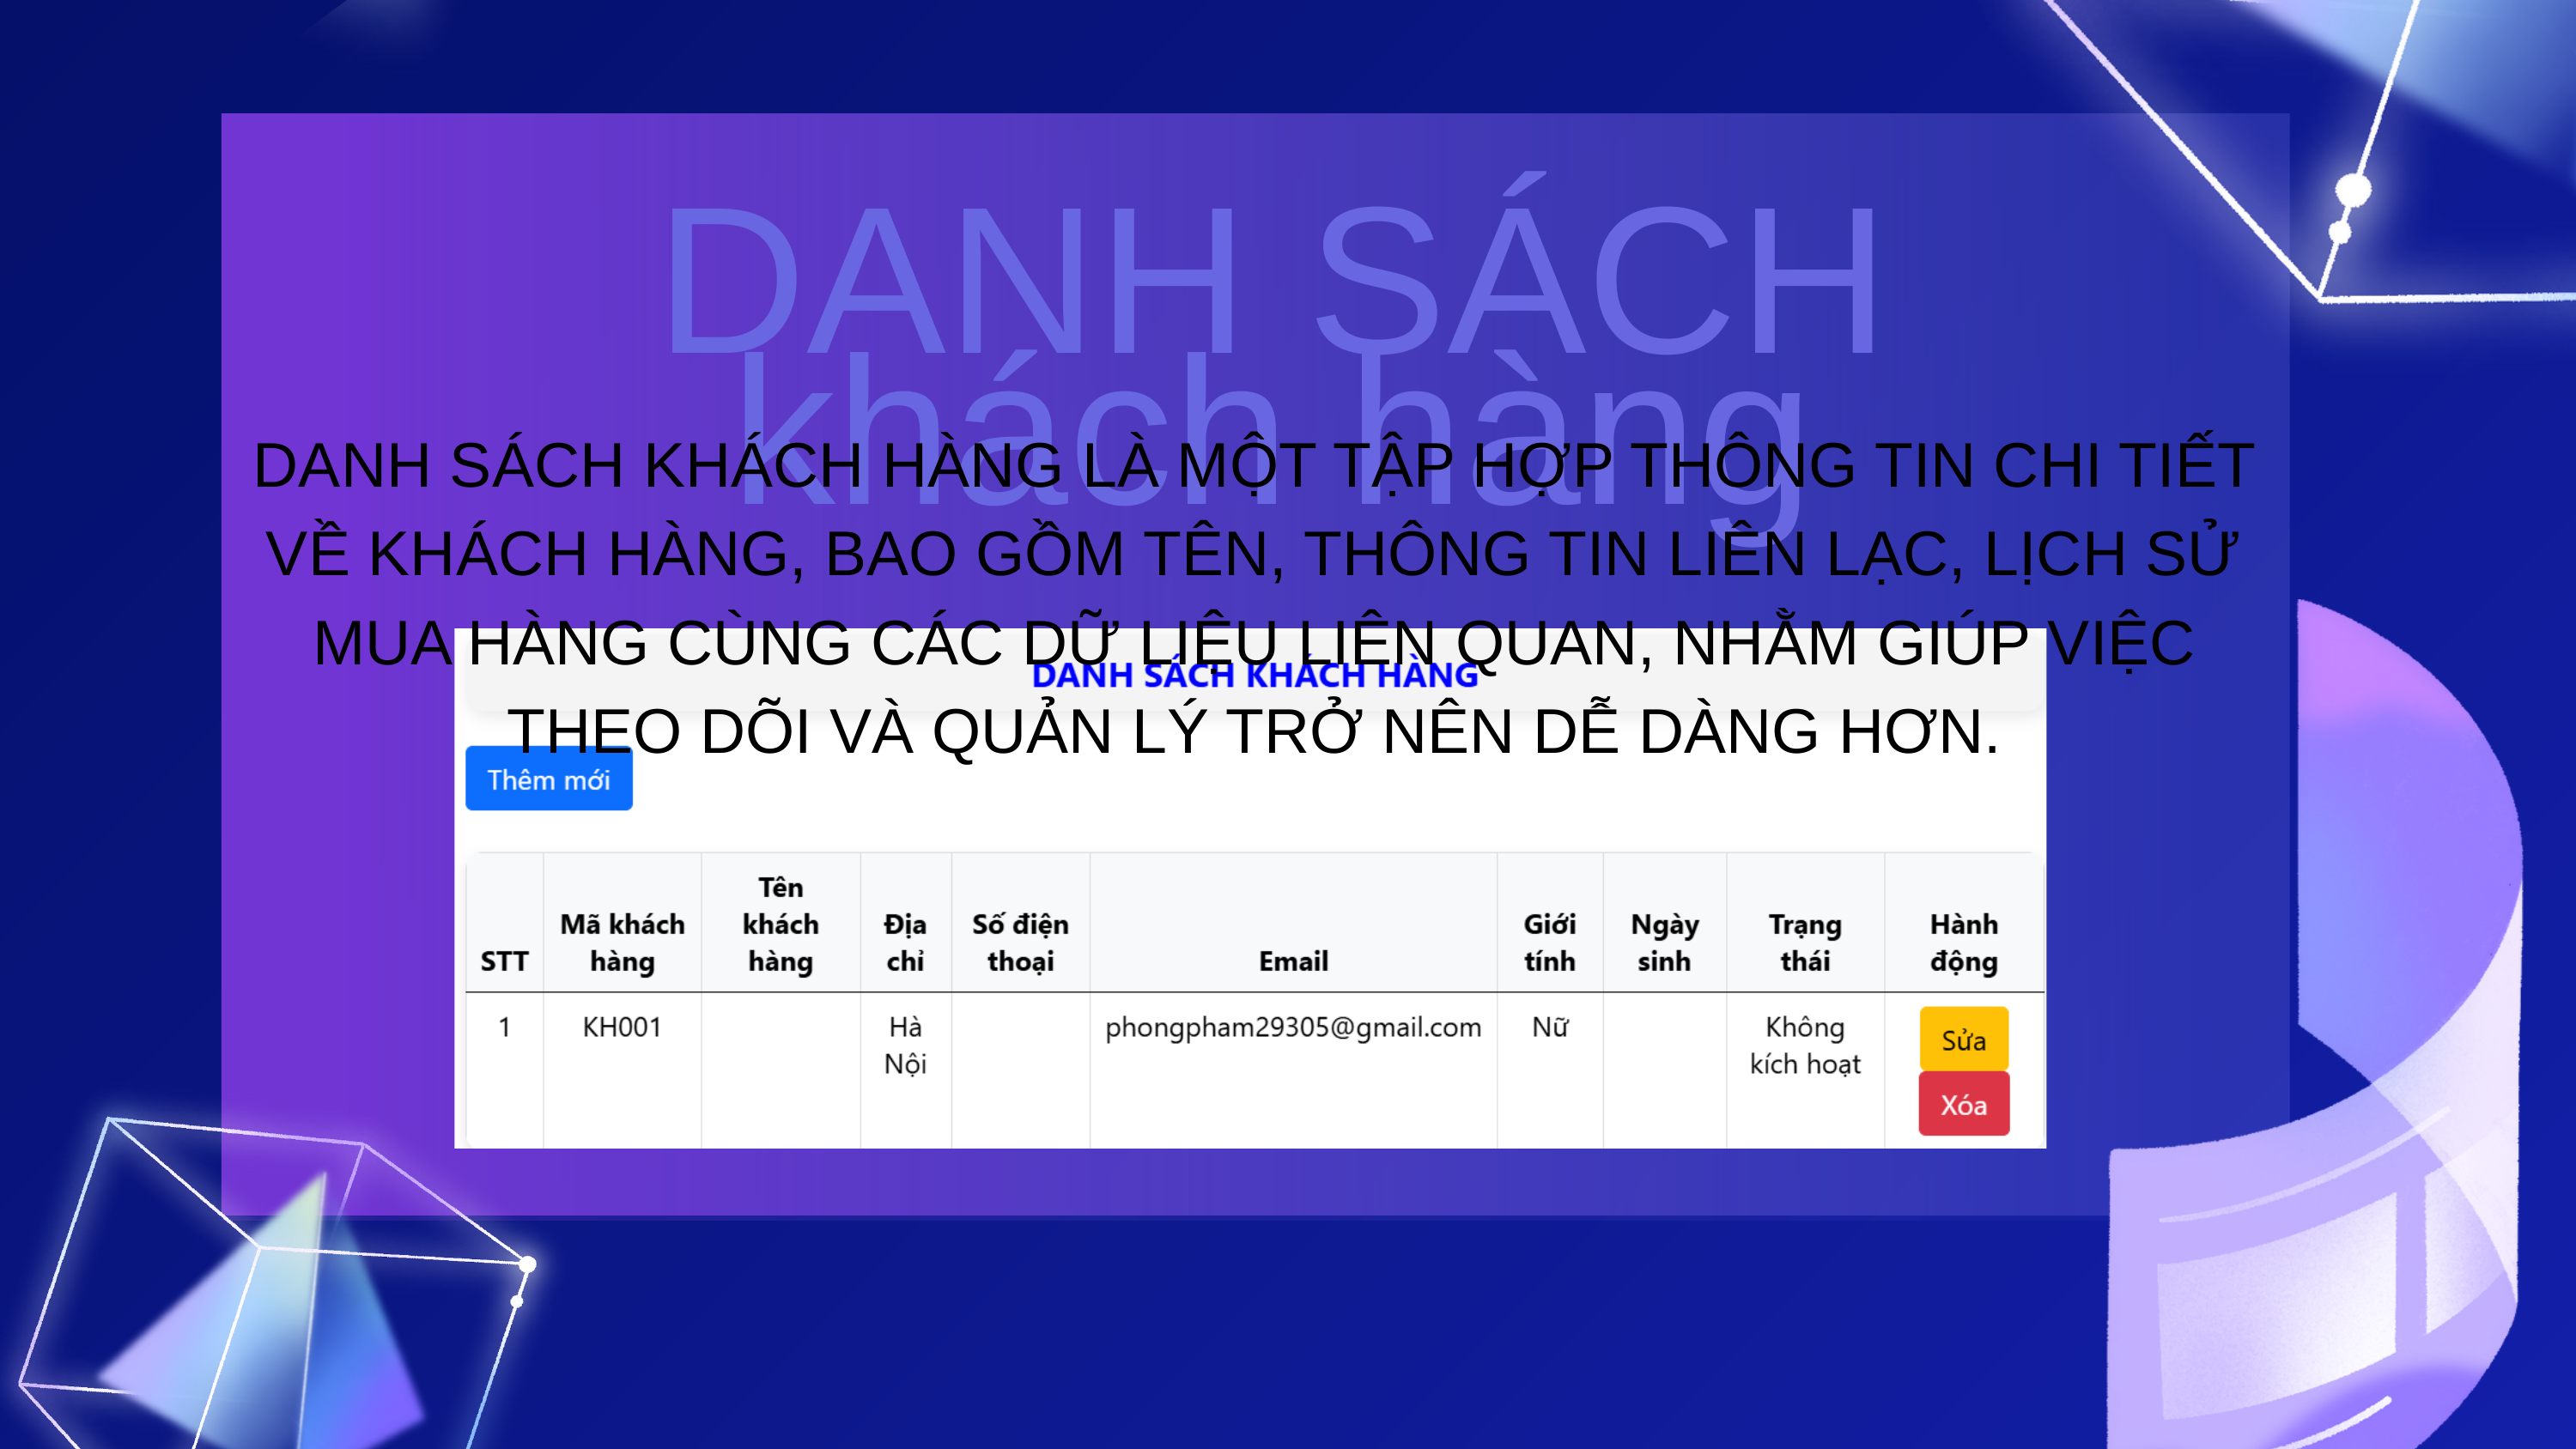

DANH SÁCH khách hàng
DANH SÁCH KHÁCH HÀNG LÀ MỘT TẬP HỢP THÔNG TIN CHI TIẾT VỀ KHÁCH HÀNG, BAO GỒM TÊN, THÔNG TIN LIÊN LẠC, LỊCH SỬ MUA HÀNG CÙNG CÁC DỮ LIỆU LIÊN QUAN, NHẰM GIÚP VIỆC THEO DÕI VÀ QUẢN LÝ TRỞ NÊN DỄ DÀNG HƠN.